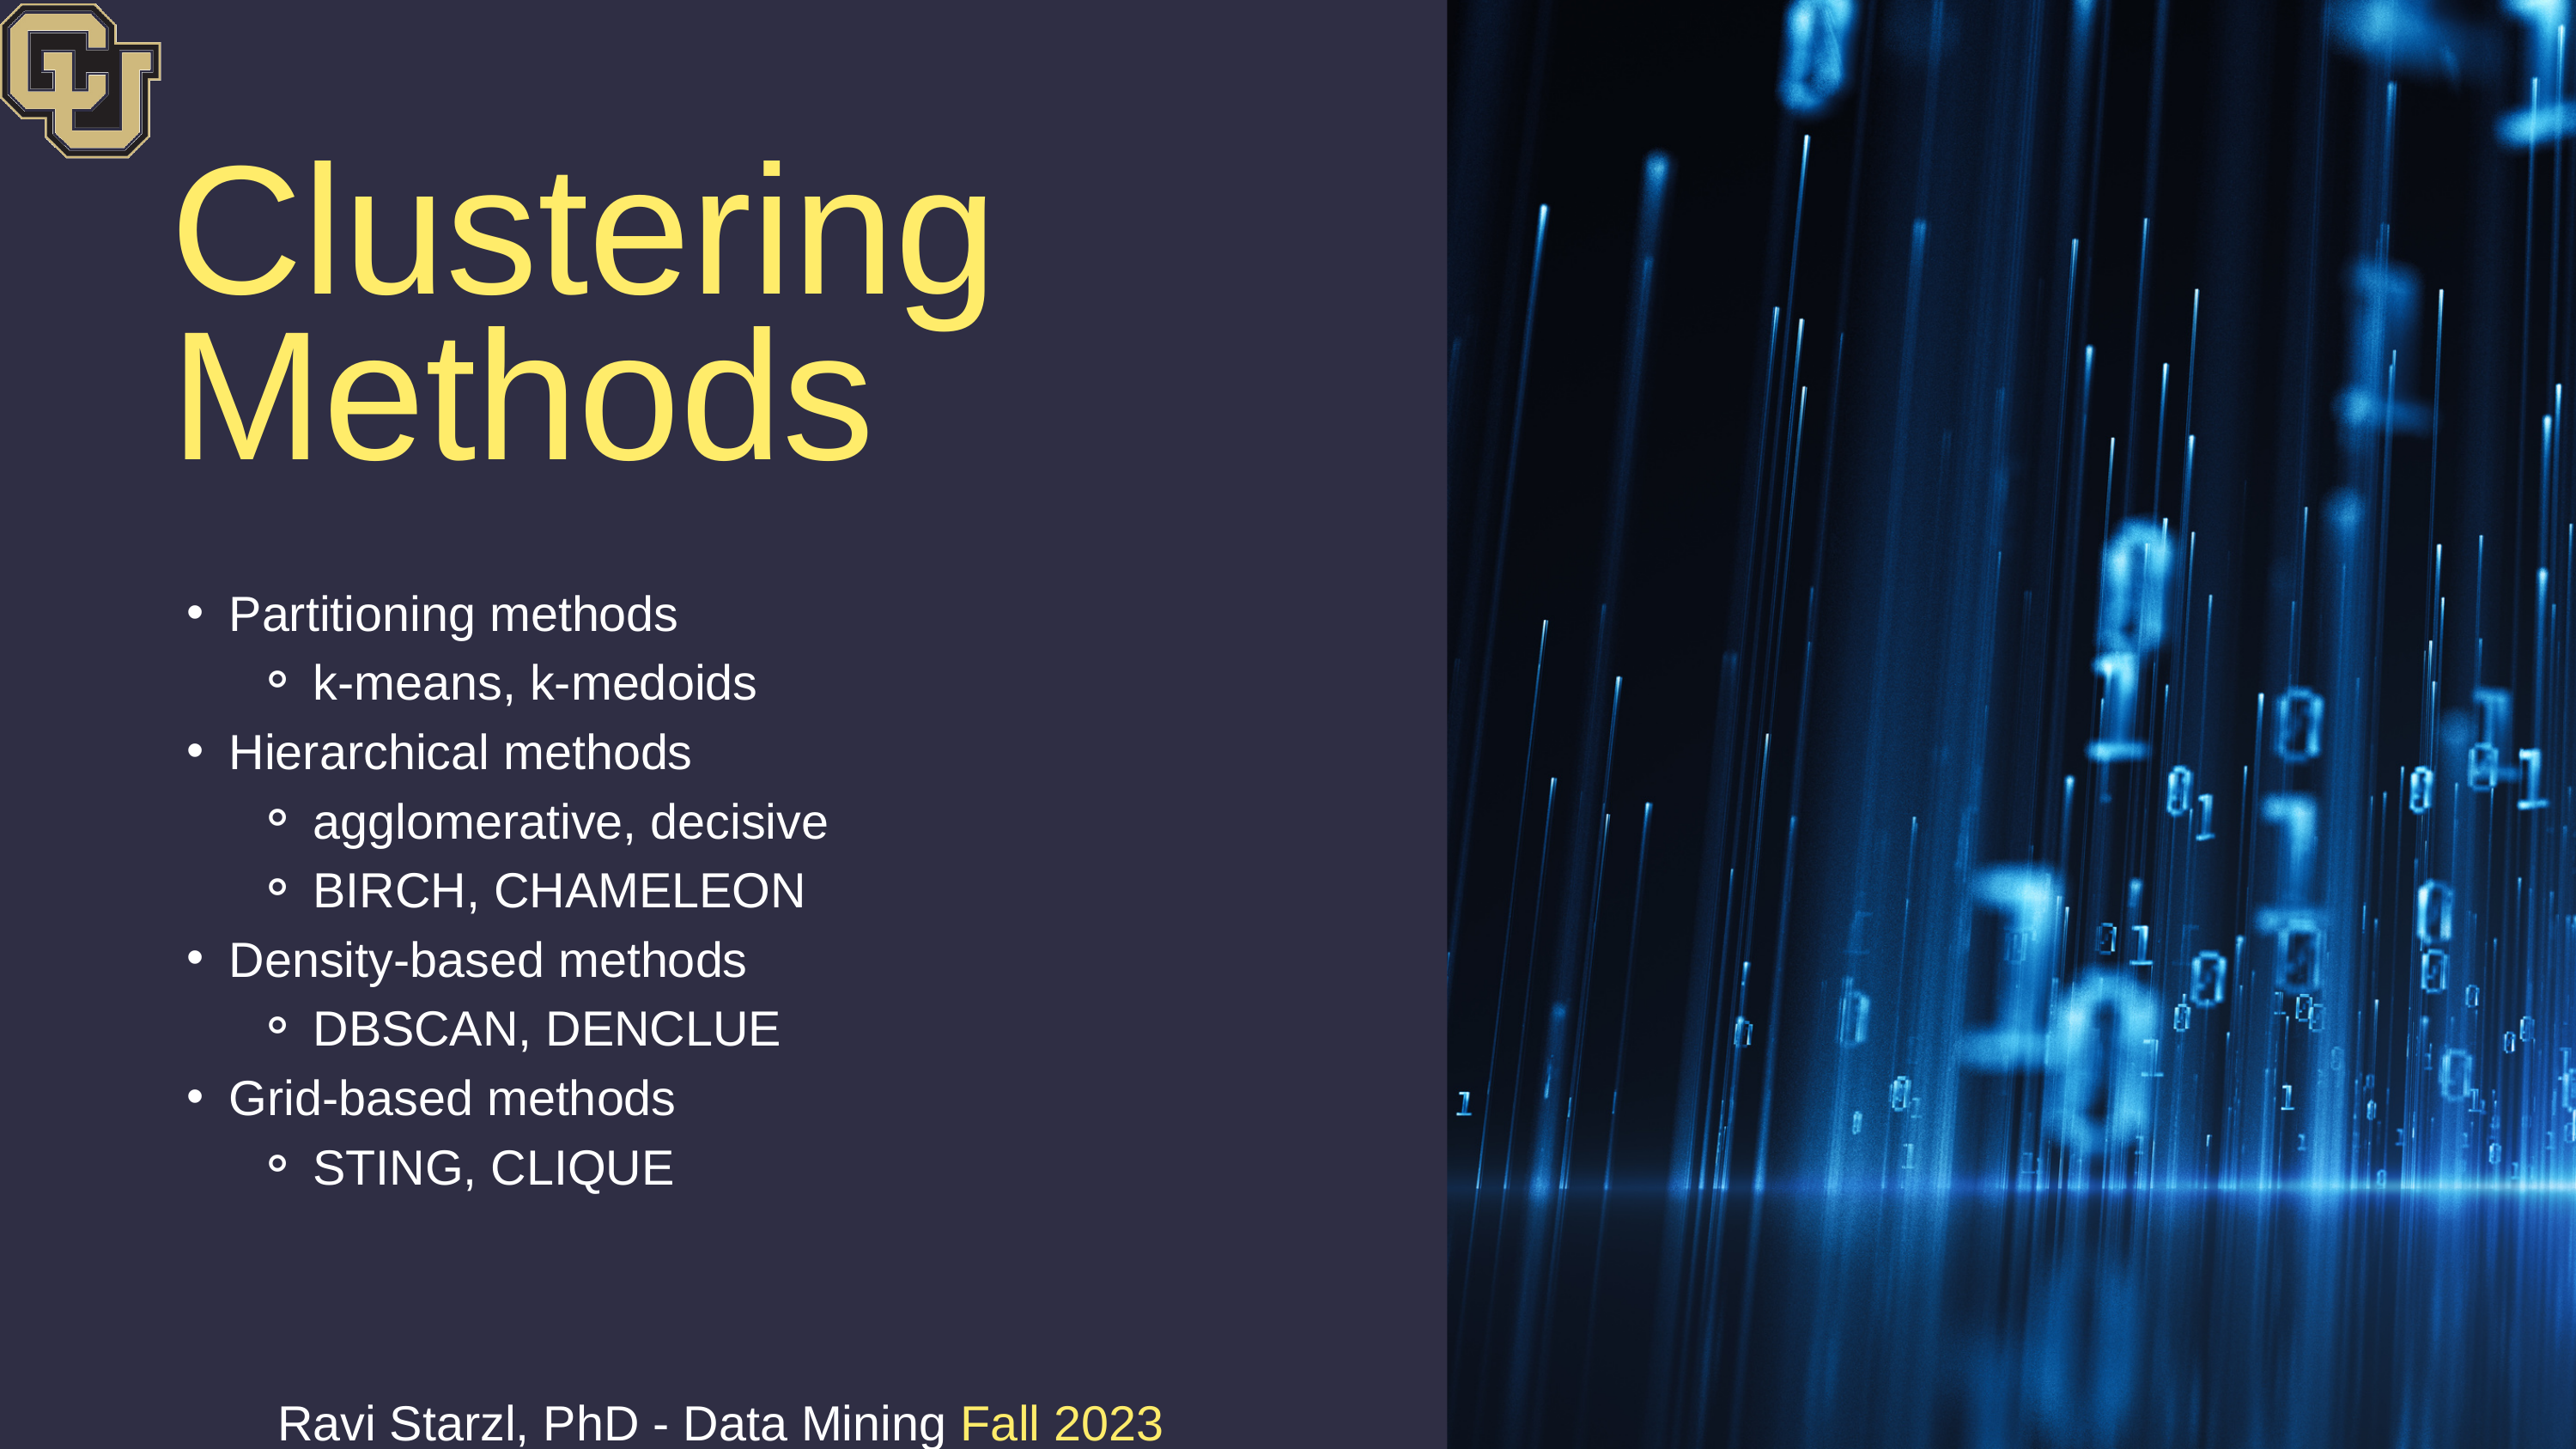

Clustering Methods
Partitioning methods
k-means, k-medoids
Hierarchical methods
agglomerative, decisive
BIRCH, CHAMELEON
Density-based methods
DBSCAN, DENCLUE
Grid-based methods
STING, CLIQUE
Ravi Starzl, PhD - Data Mining Fall 2023